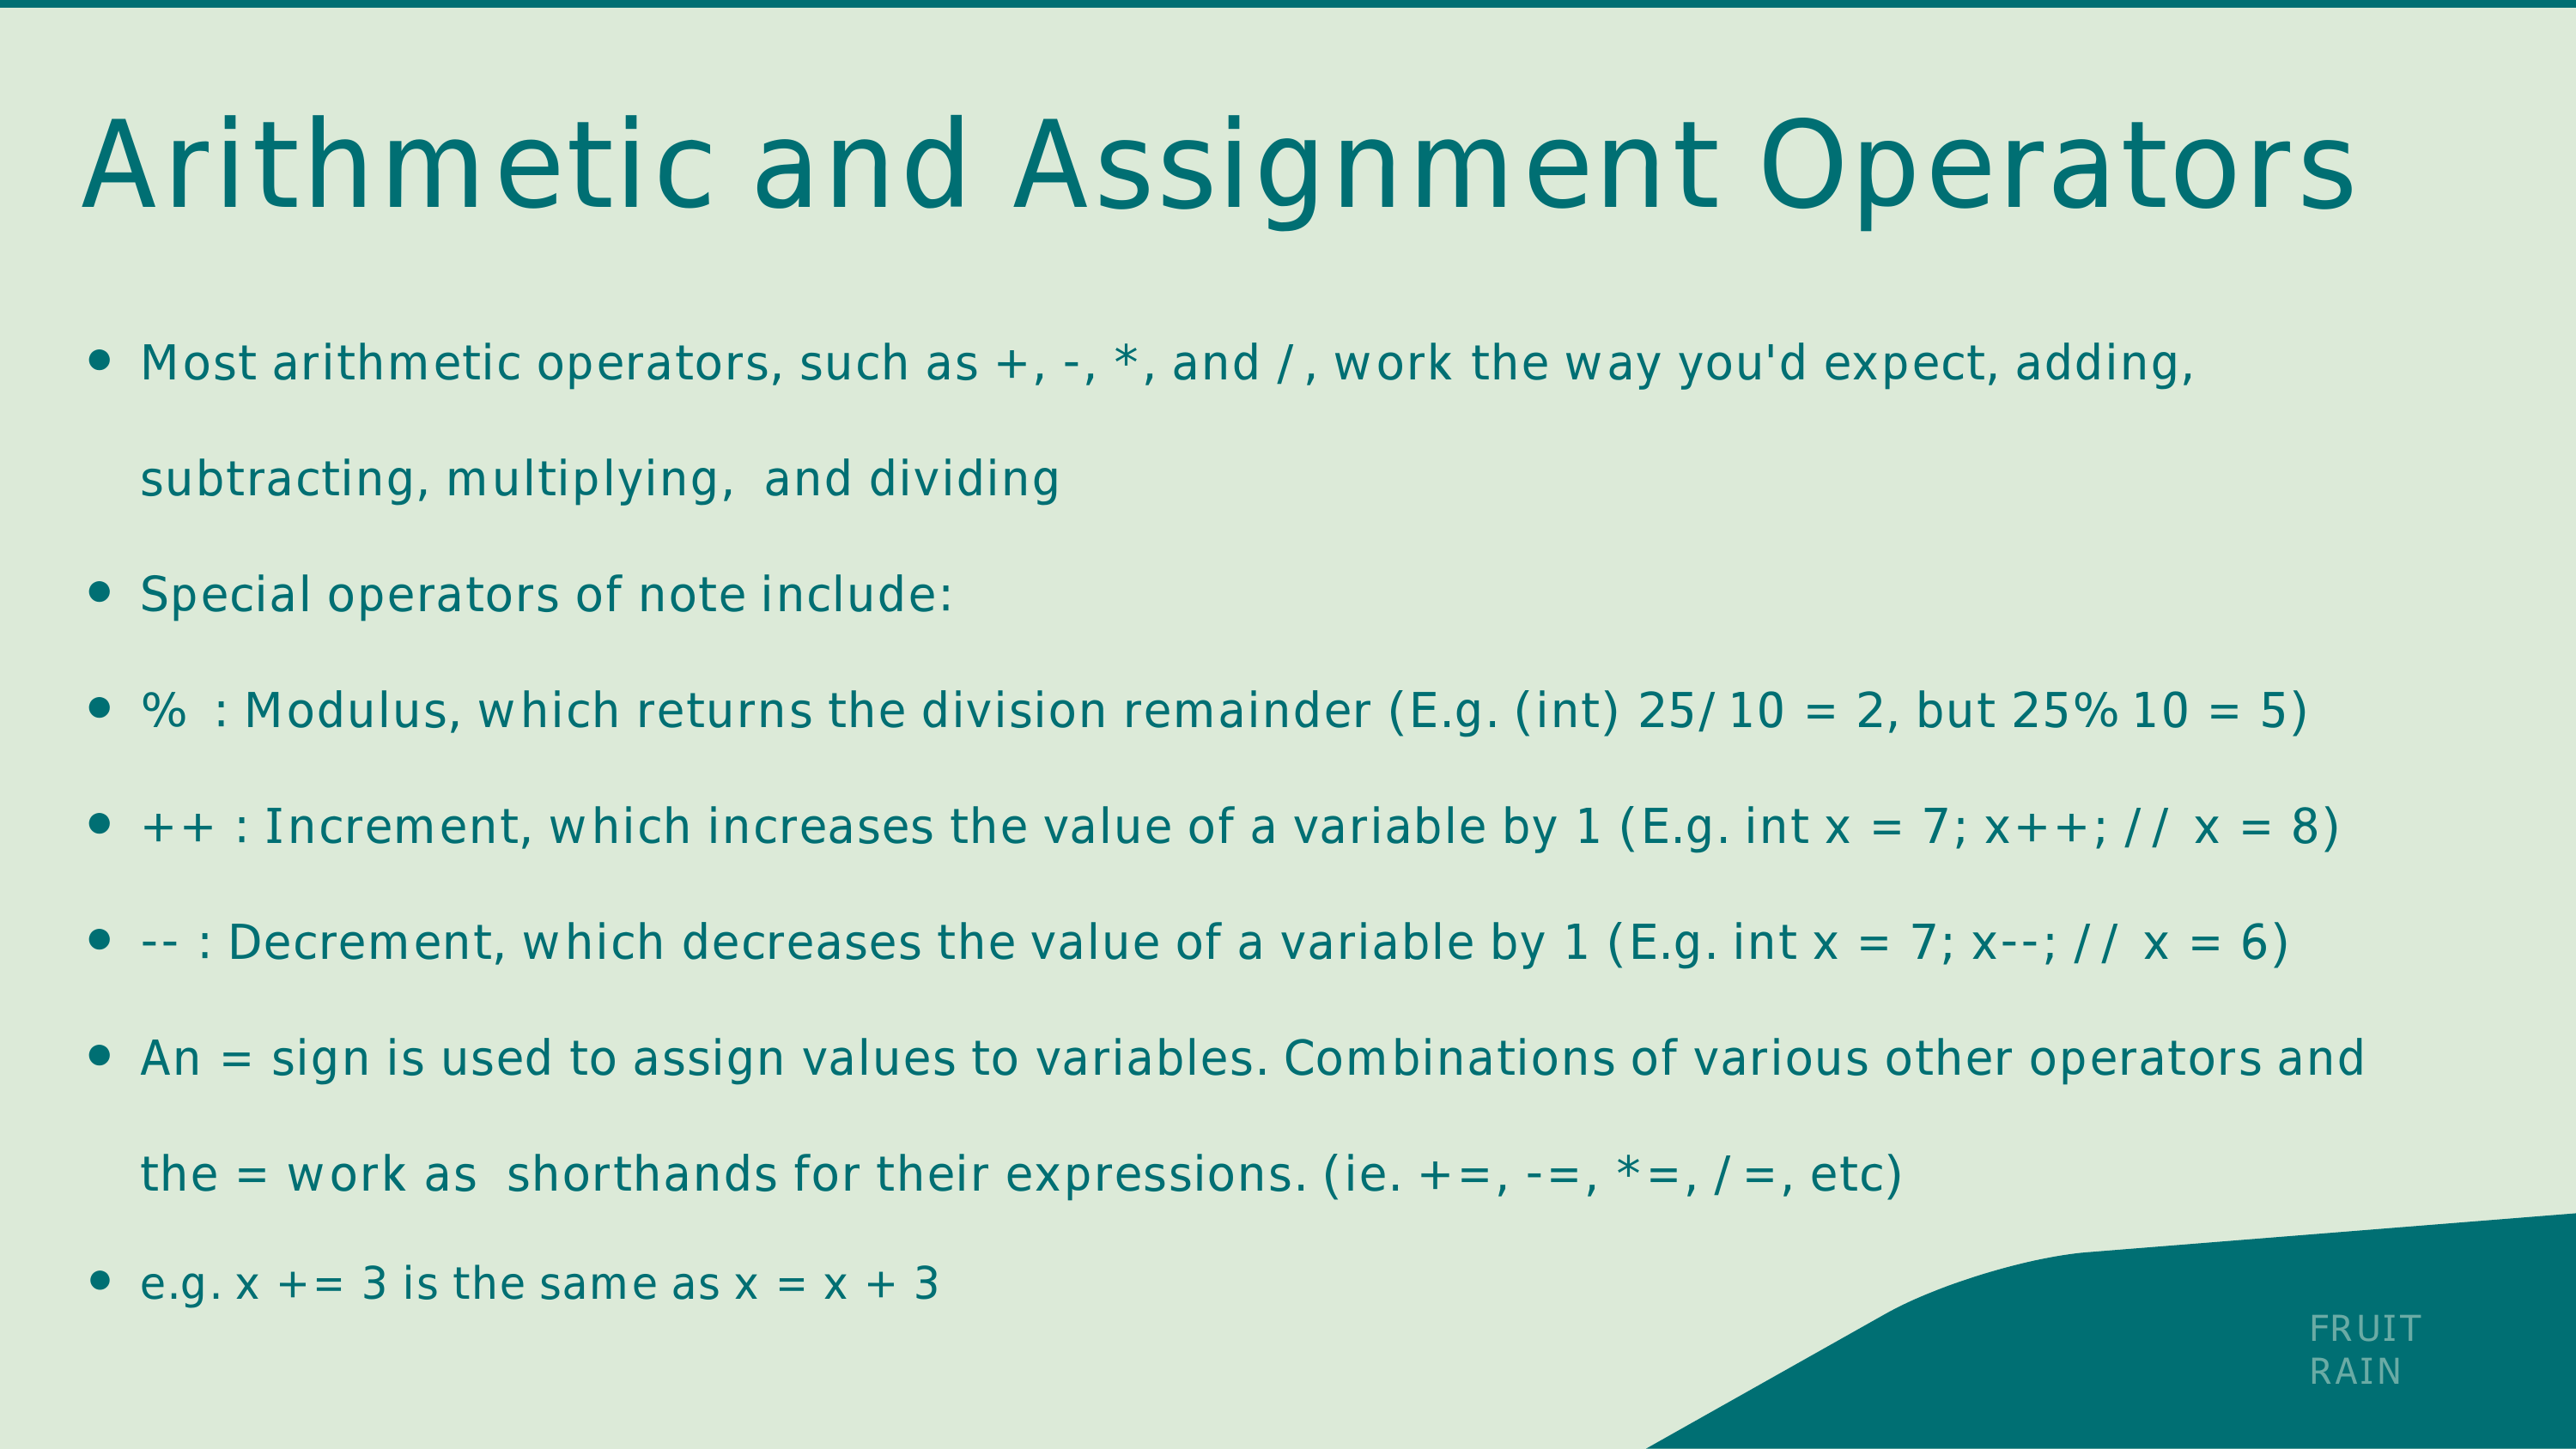

# Arithmetic and Assignment Operators
Most arithmetic operators, such as +, -, *, and /, work the way you'd expect, adding, subtracting, multiplying,  and dividing
Special operators of note include:
% : Modulus, which returns the division remainder (E.g. (int) 25/10 = 2, but 25%10 = 5)
++ : Increment, which increases the value of a variable by 1 (E.g. int x = 7; x++; // x = 8)
-- : Decrement, which decreases the value of a variable by 1 (E.g. int x = 7; x--; // x = 6)
An = sign is used to assign values to variables. Combinations of various other operators and the = work as  shorthands for their expressions. (ie. +=, -=, *=, /=, etc)
e.g. x += 3 is the same as x = x + 3
FRUIT RAIN